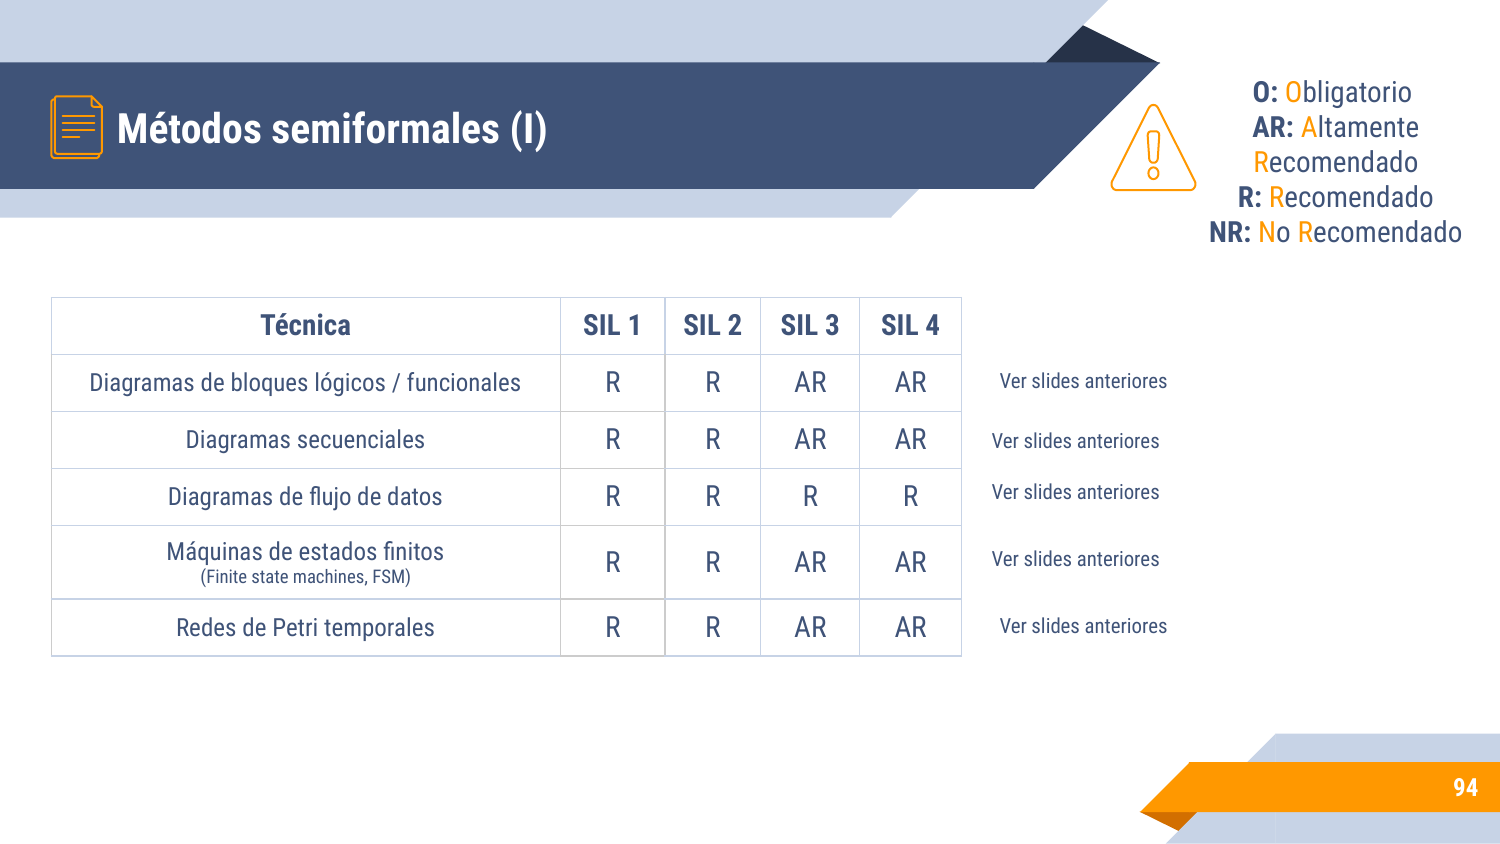

# Métodos semiformales (I)
O: Obligatorio
AR: Altamente Recomendado
R: Recomendado
NR: No Recomendado

| Técnica | SIL 1 | SIL 2 | SIL 3 | SIL 4 |
| --- | --- | --- | --- | --- |
| Diagramas de bloques lógicos / funcionales | R | R | AR | AR |
| Diagramas secuenciales | R | R | AR | AR |
| Diagramas de flujo de datos | R | R | R | R |
| Máquinas de estados finitos (Finite state machines, FSM) | R | R | AR | AR |
| Redes de Petri temporales | R | R | AR | AR |
Ver slides anteriores
Ver slides anteriores
Ver slides anteriores
Ver slides anteriores
Ver slides anteriores
94